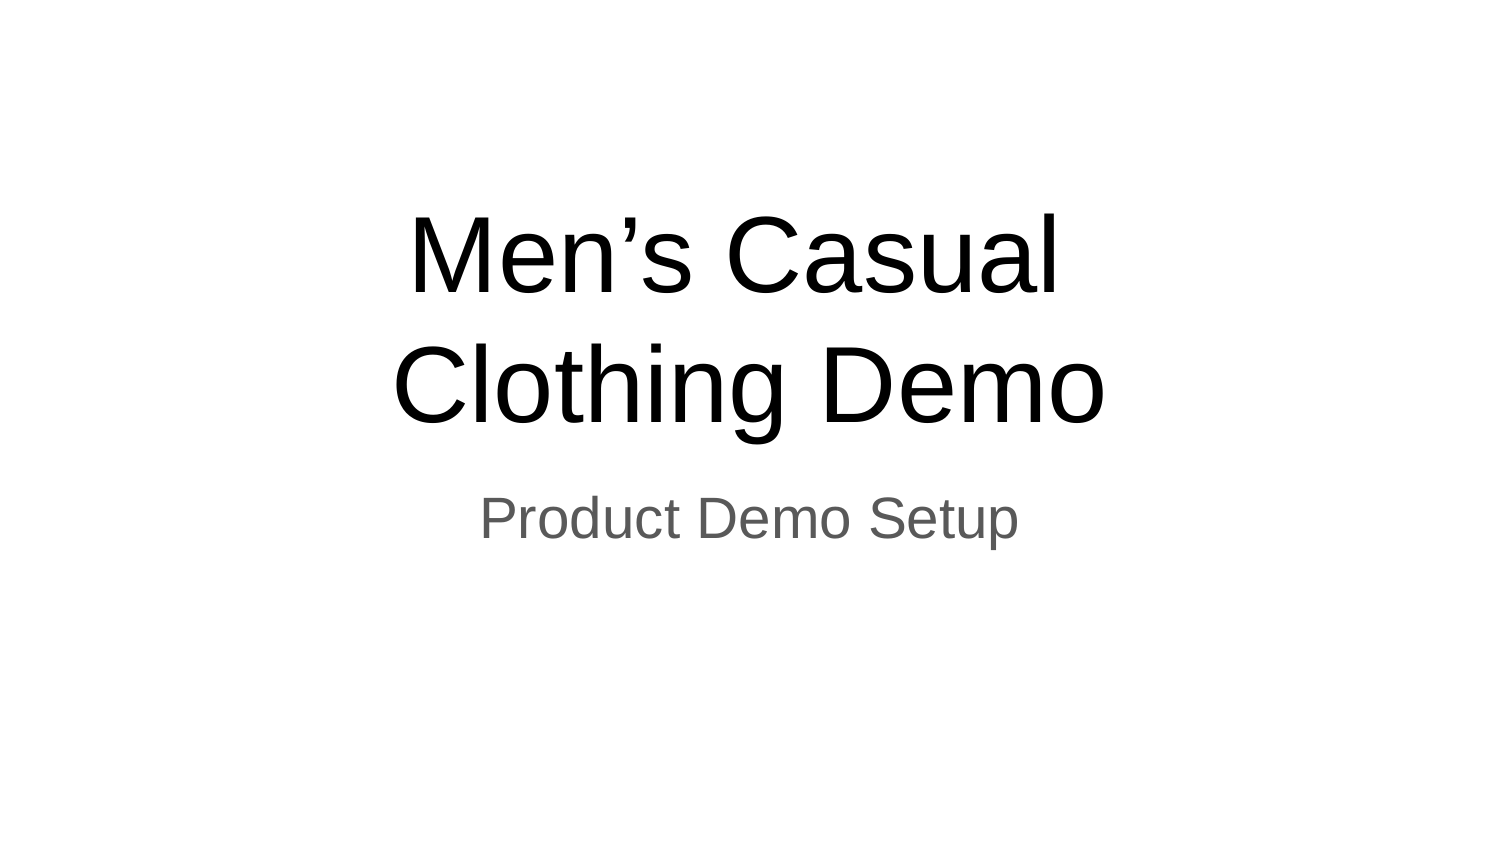

# Men’s Casual
Clothing Demo
Product Demo Setup